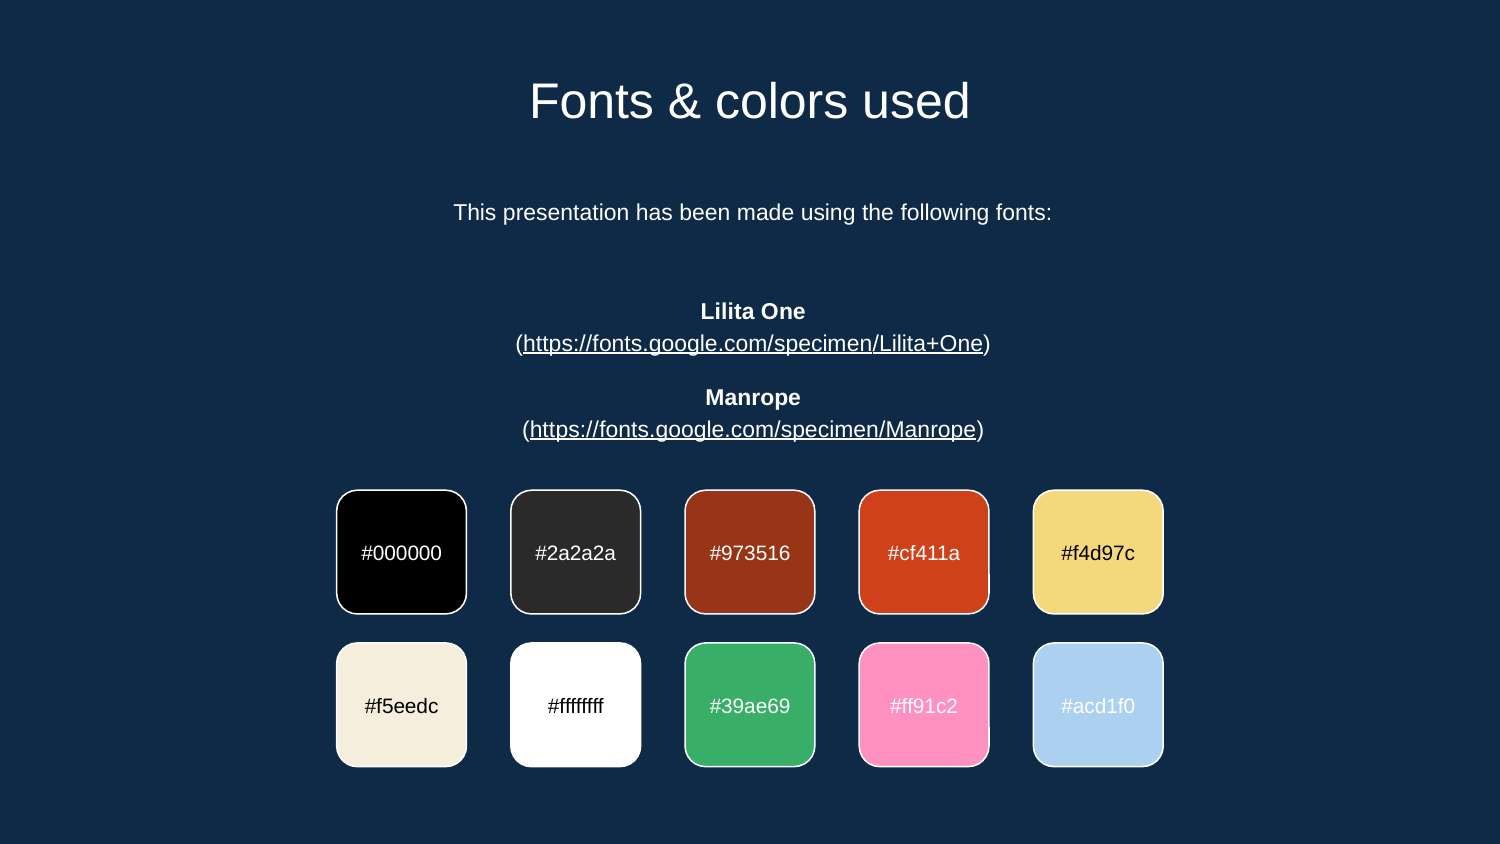

# Fonts & colors used
This presentation has been made using the following fonts:

Lilita One
(https://fonts.google.com/specimen/Lilita+One)

Manrope
(https://fonts.google.com/specimen/Manrope)

#000000
#2a2a2a
#973516
#cf411a
#f4d97c

#f5eedc
#ffffffff
#39ae69
#ff91c2
#acd1f0